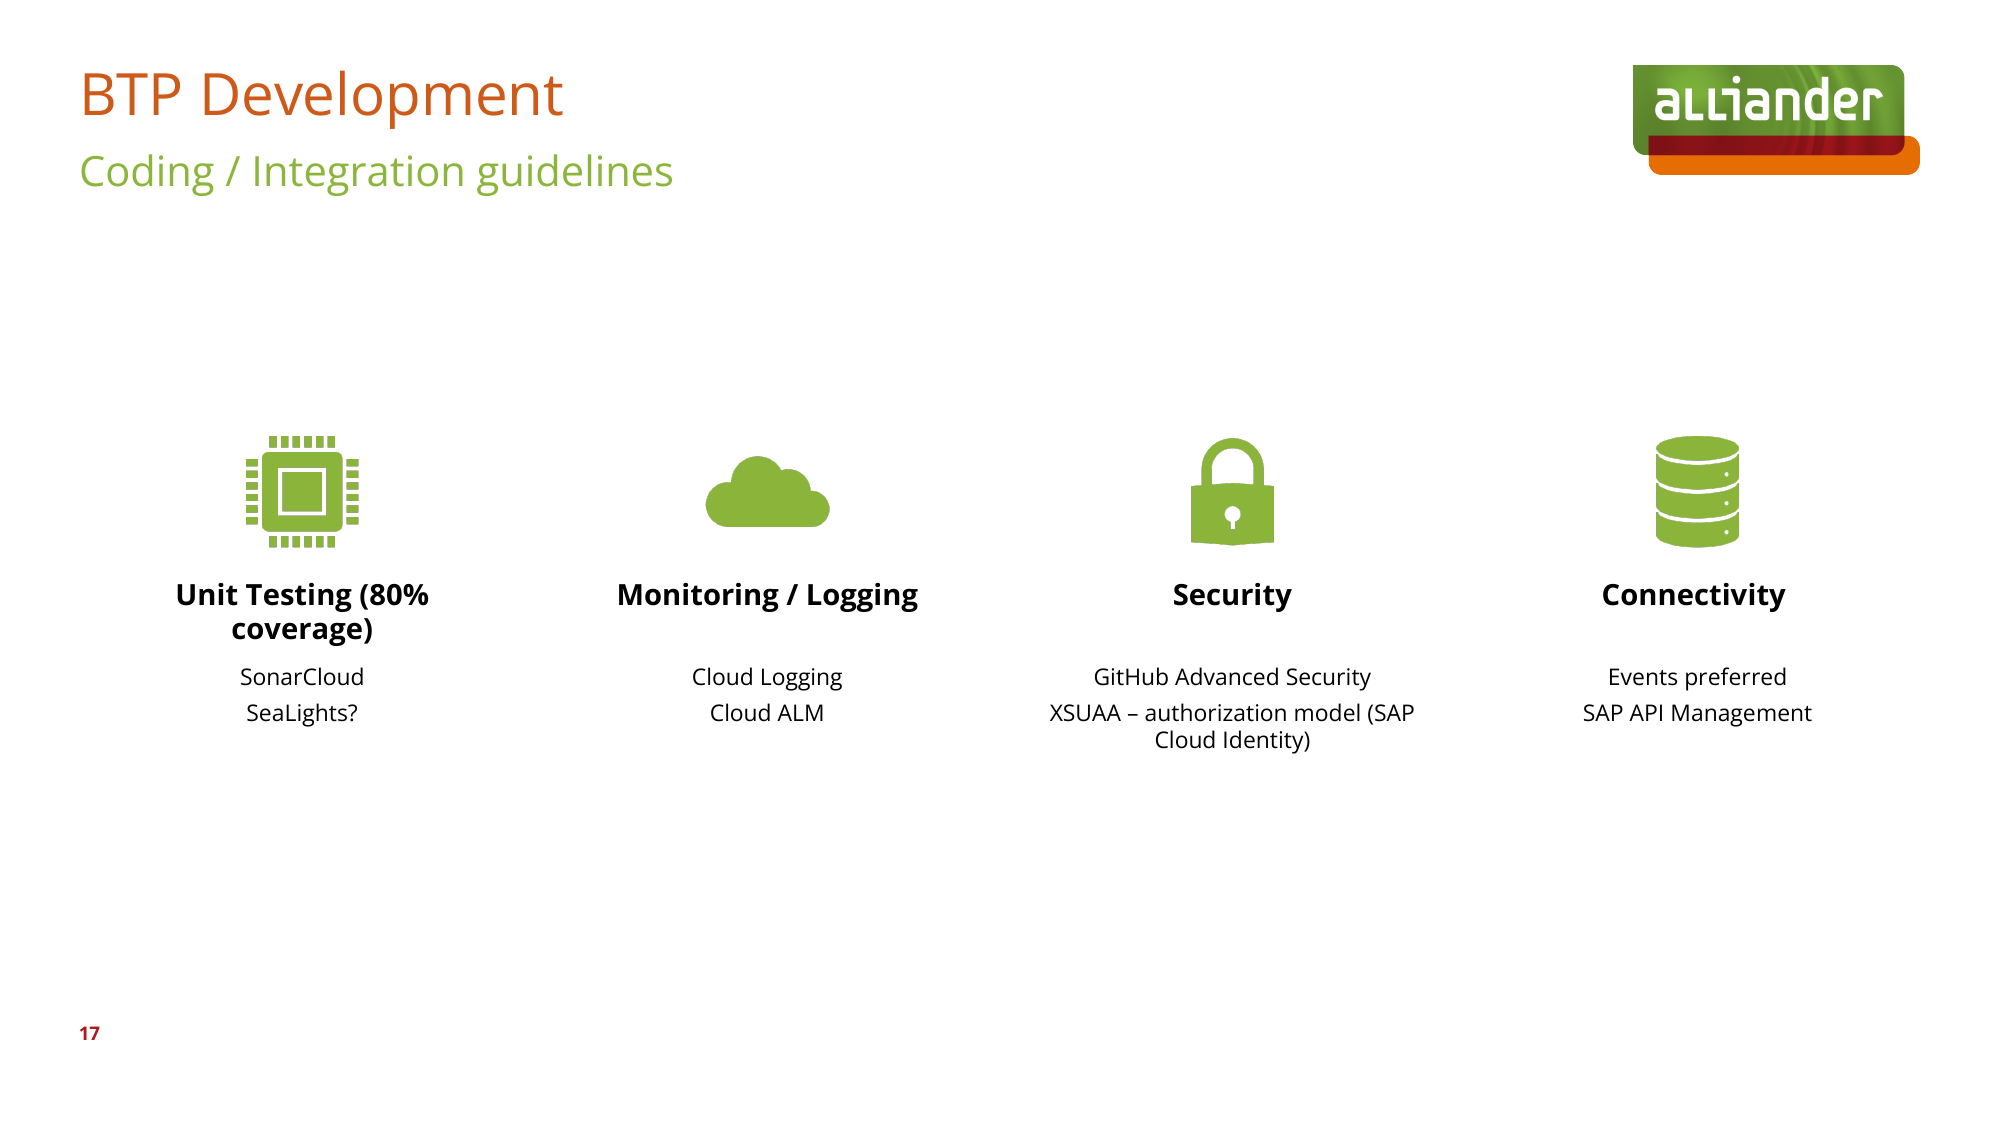

# BTP Development
Coding / Integration guidelines
Unit Testing (80% coverage)
SonarCloud
SeaLights?
Monitoring / Logging
Cloud Logging
Cloud ALM
Security
GitHub Advanced Security
XSUAA – authorization model (SAP Cloud Identity)
Connectivity
Events preferred
SAP API Management
17